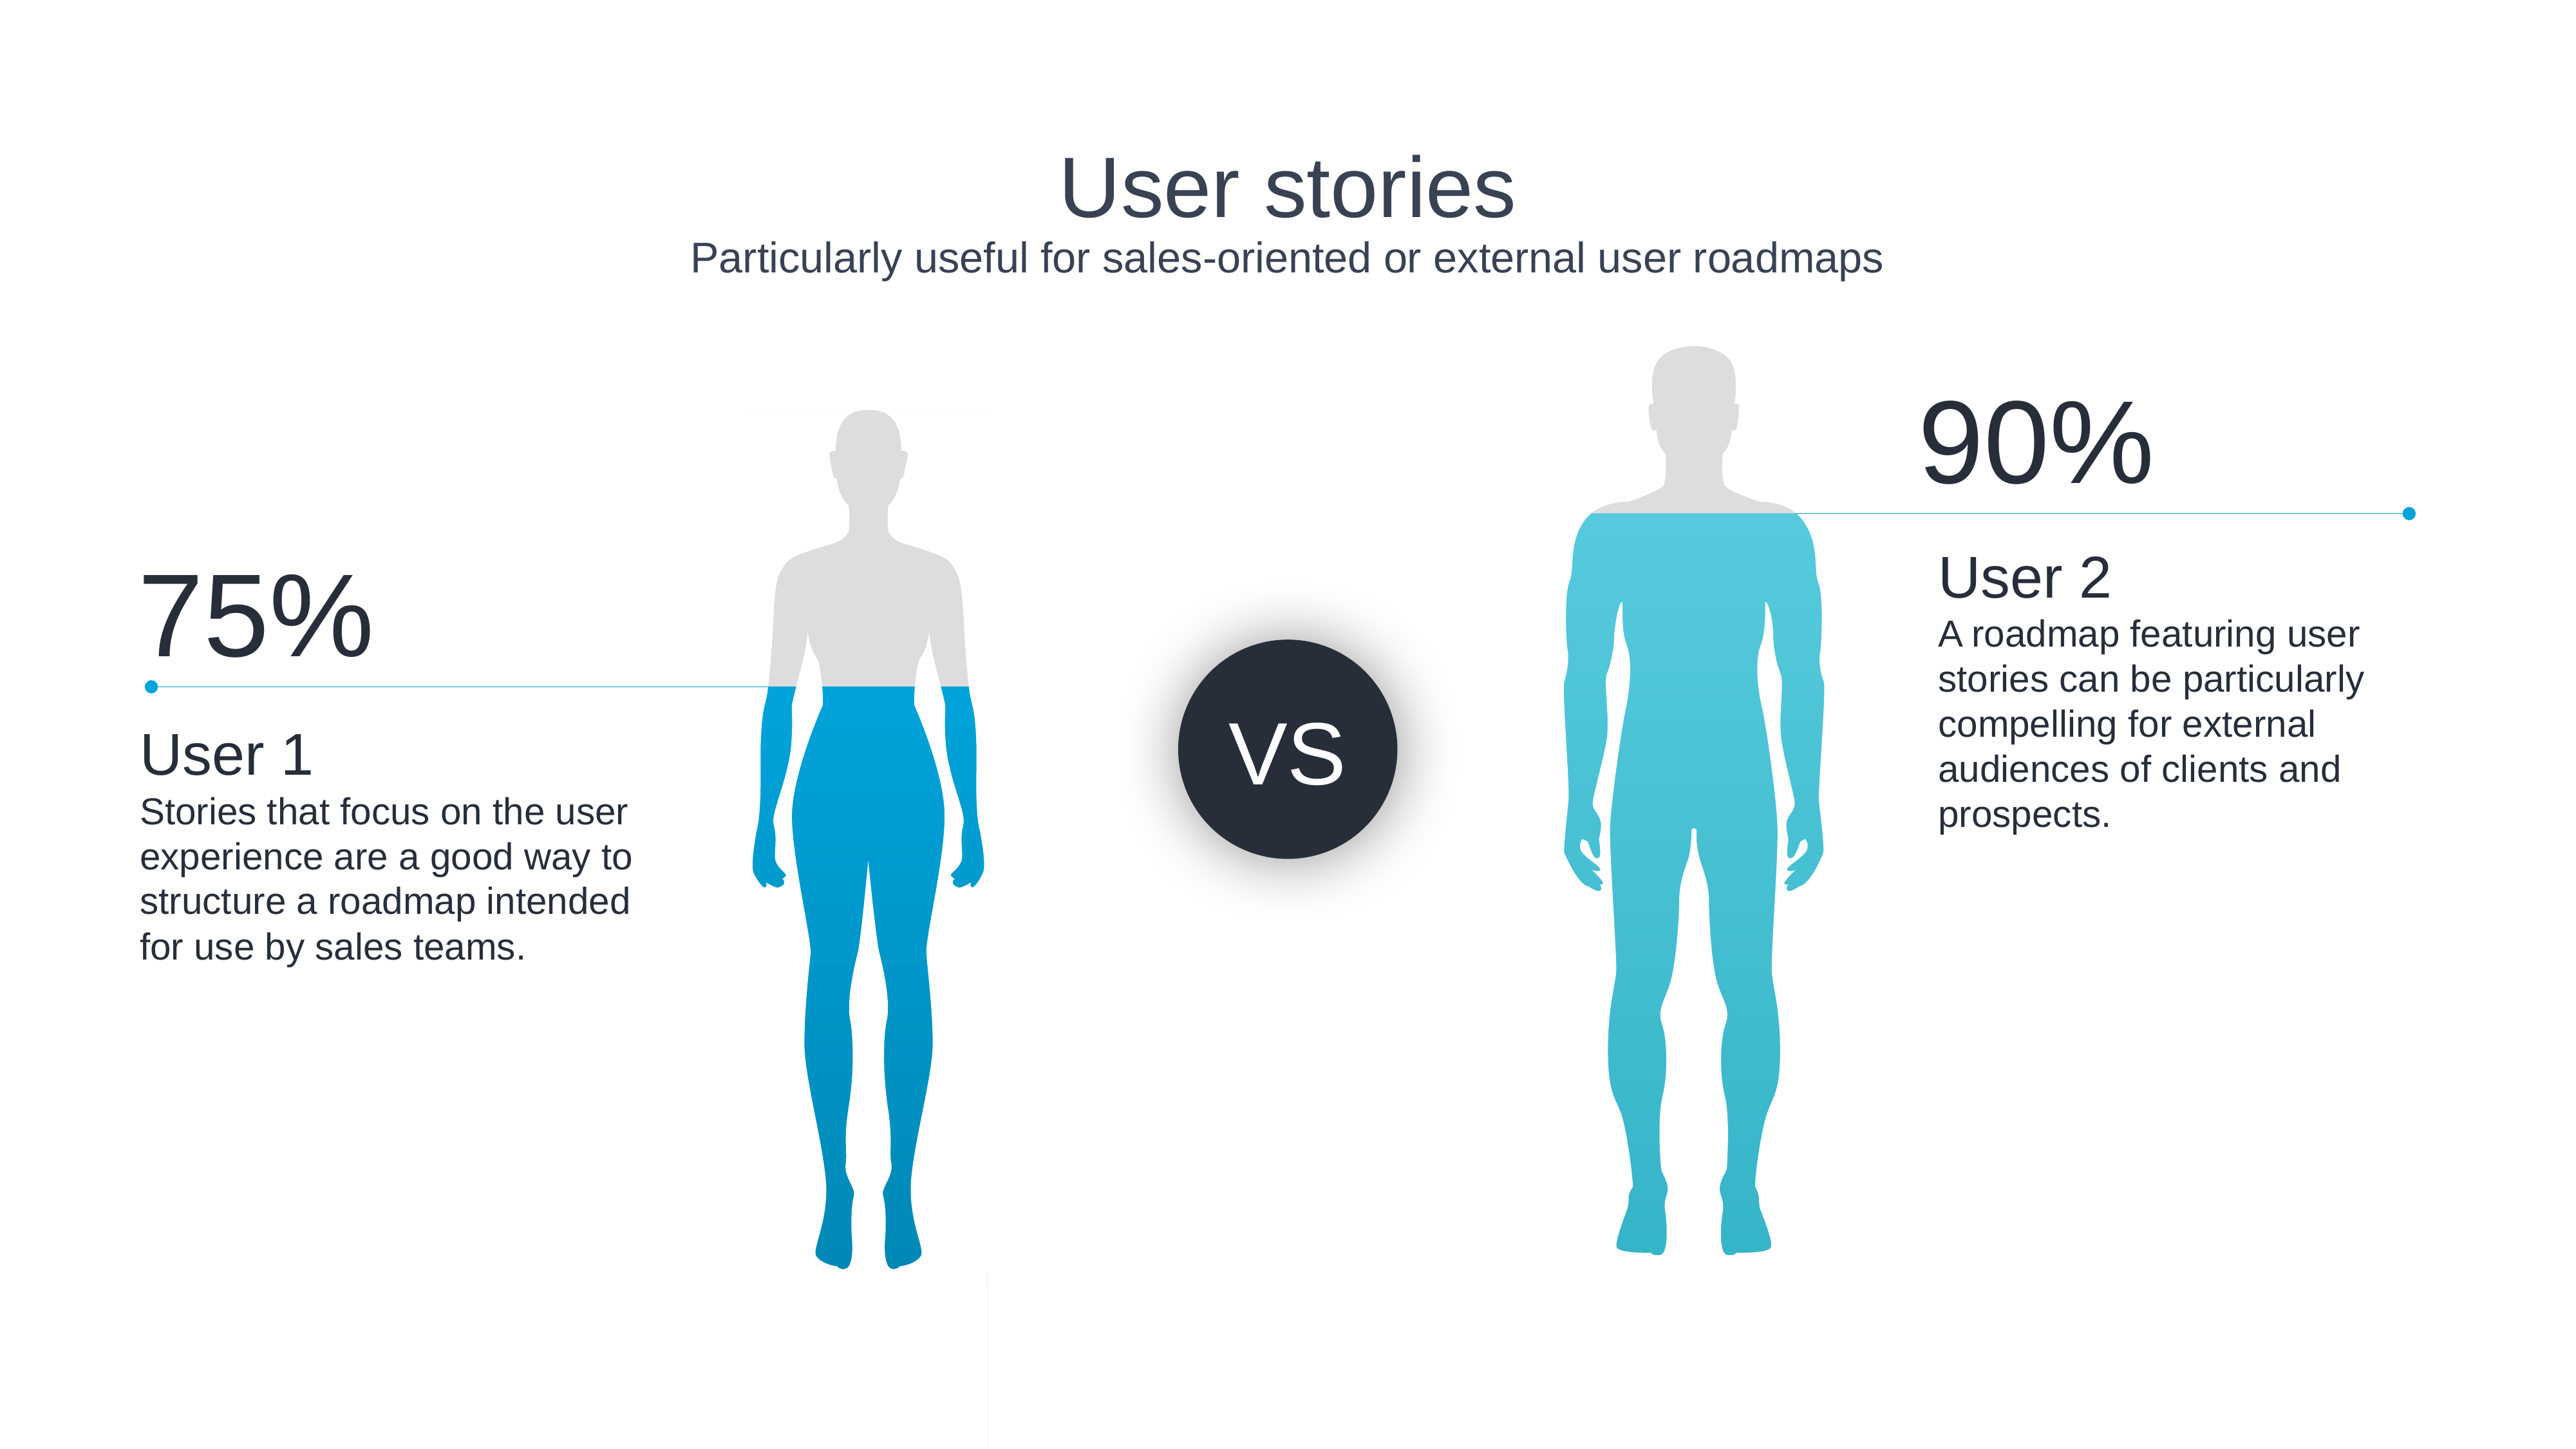

User stories
Particularly useful for sales-oriented or external user roadmaps

90%

75%
User 2
A roadmap featuring user stories can be particularly compelling for external audiences of clients and prospects.
VS

User 1
Stories that focus on the user experience are a good way to structure a roadmap intended for use by sales teams.